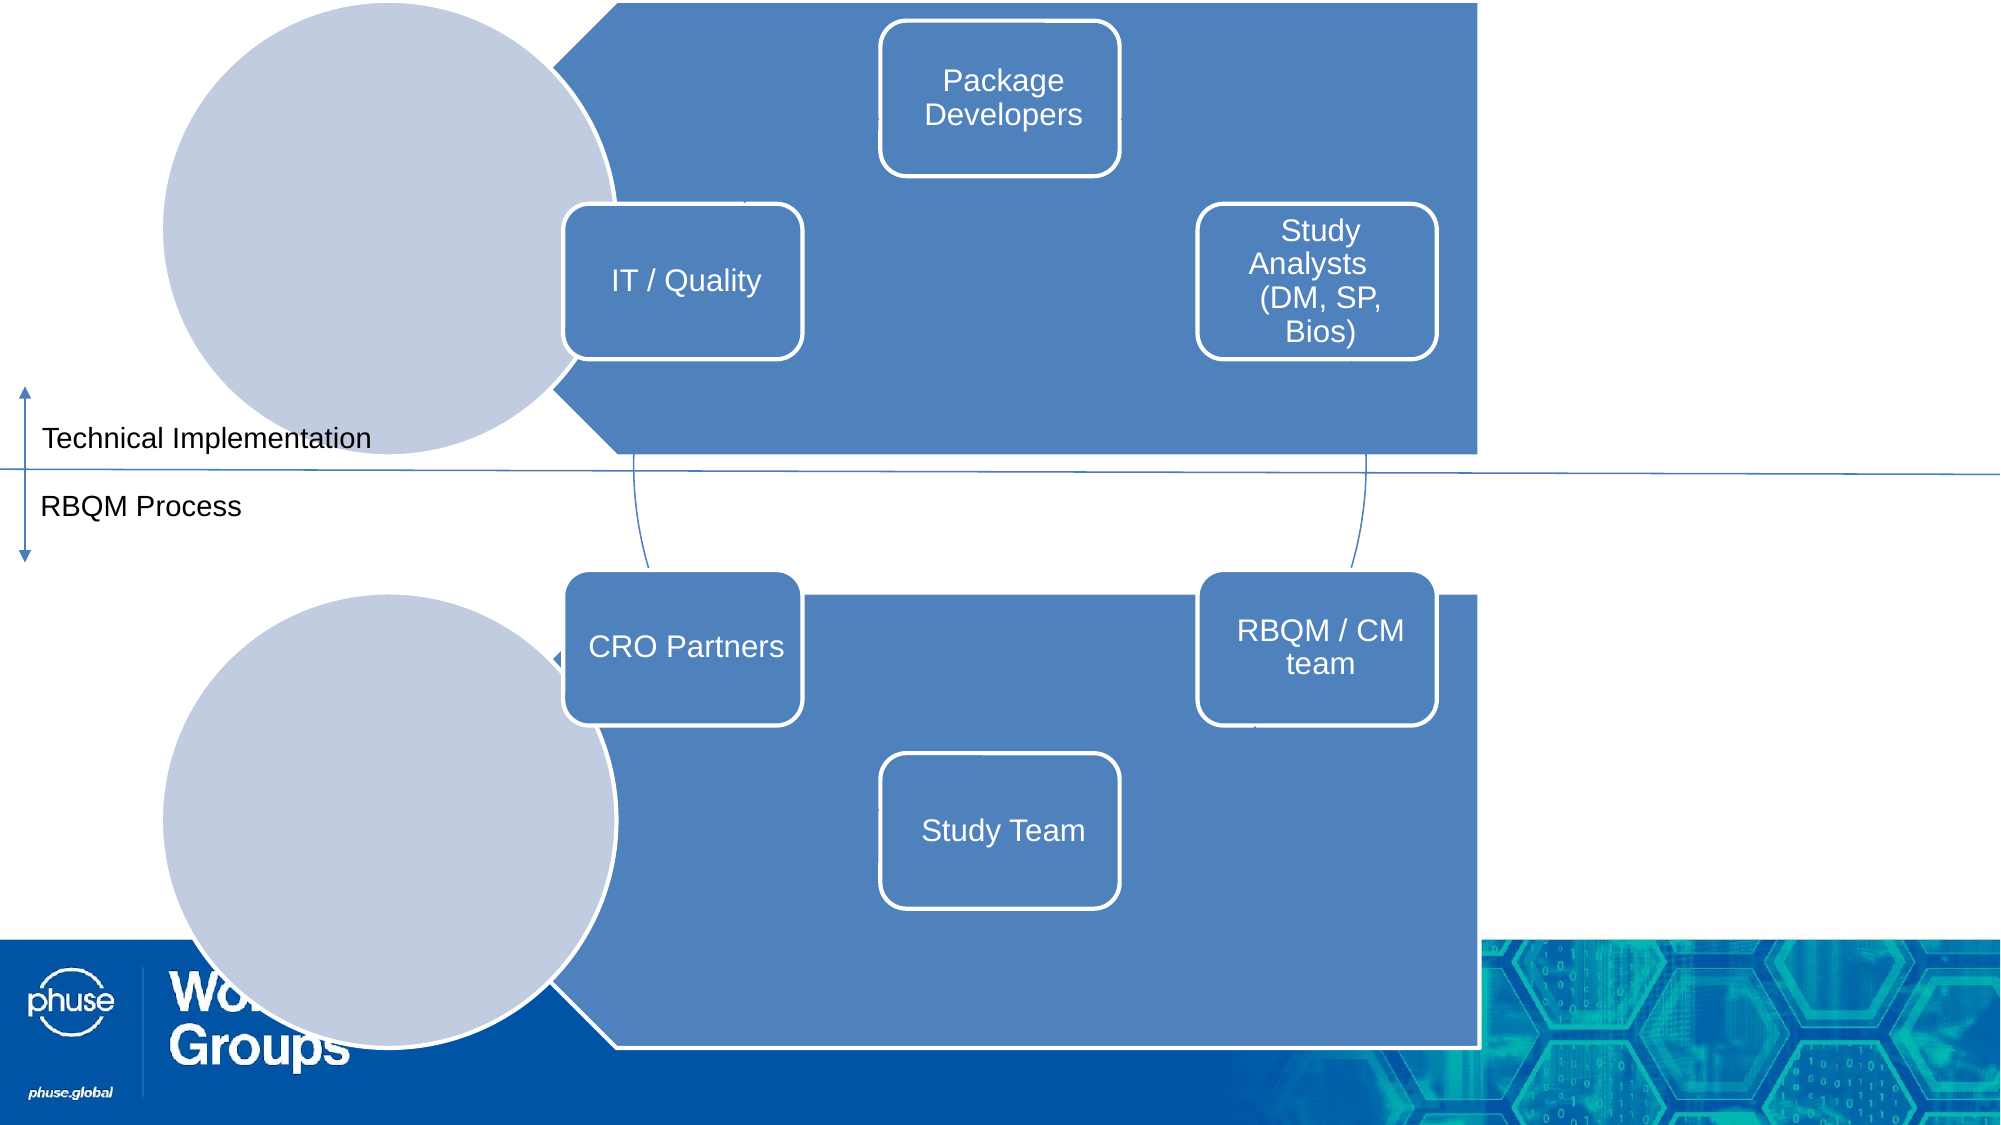

Package Developers
Study Analysts    (DM, SP, Bios)
RBQM / CM team
Study Team
CRO Partners
IT / Quality
Technical Implementation
RBQM Process